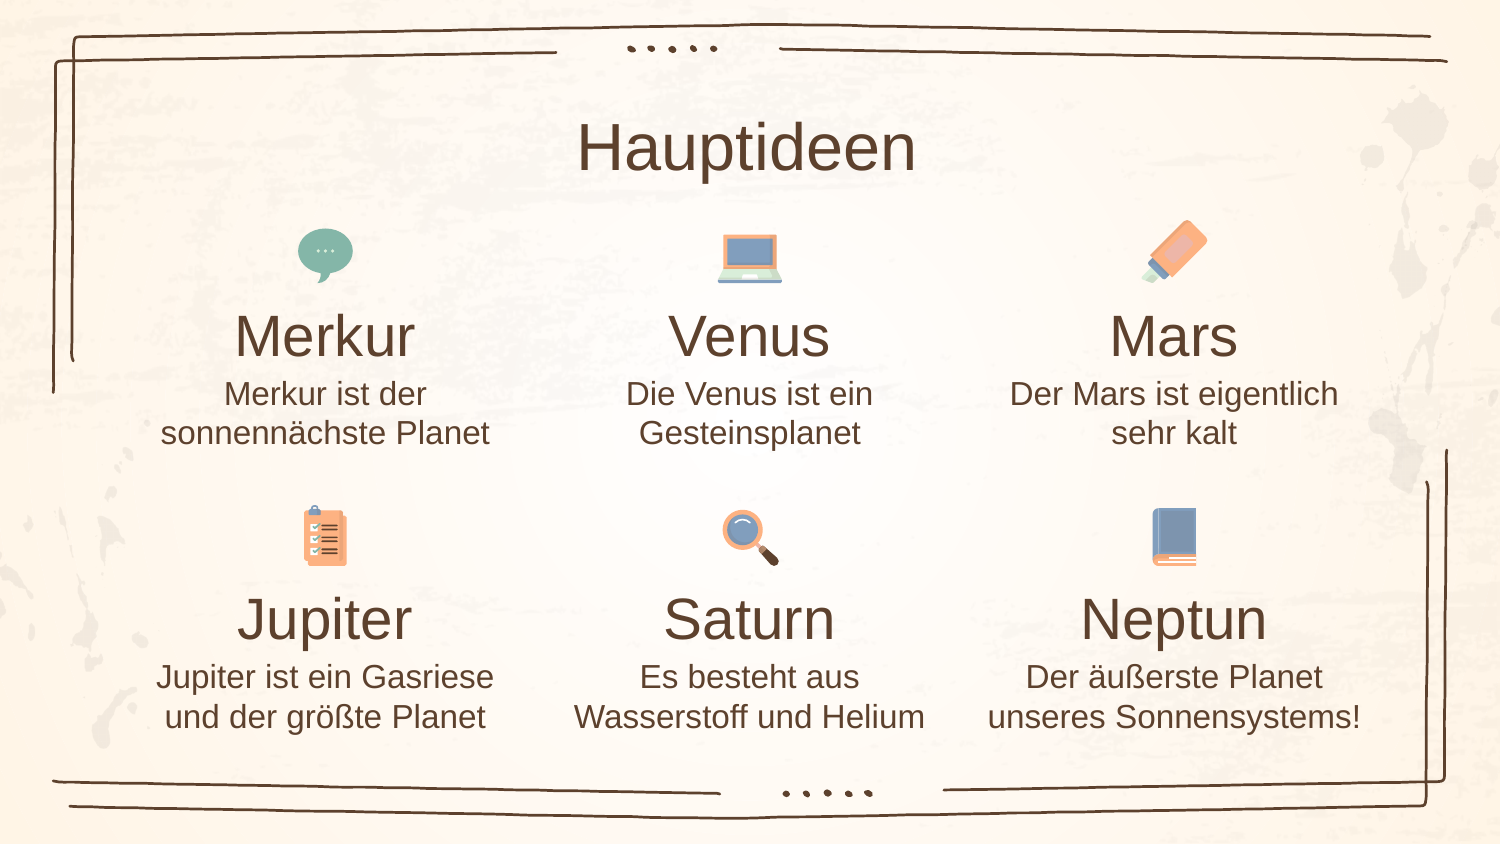

# Hauptideen

Merkur
Venus
Mars
Merkur ist der sonnennächste Planet
Die Venus ist ein Gesteinsplanet
Der Mars ist eigentlich sehr kalt

Jupiter
Saturn
Neptun
Jupiter ist ein Gasriese und der größte Planet
Es besteht aus Wasserstoff und Helium
Der äußerste Planet unseres Sonnensystems!